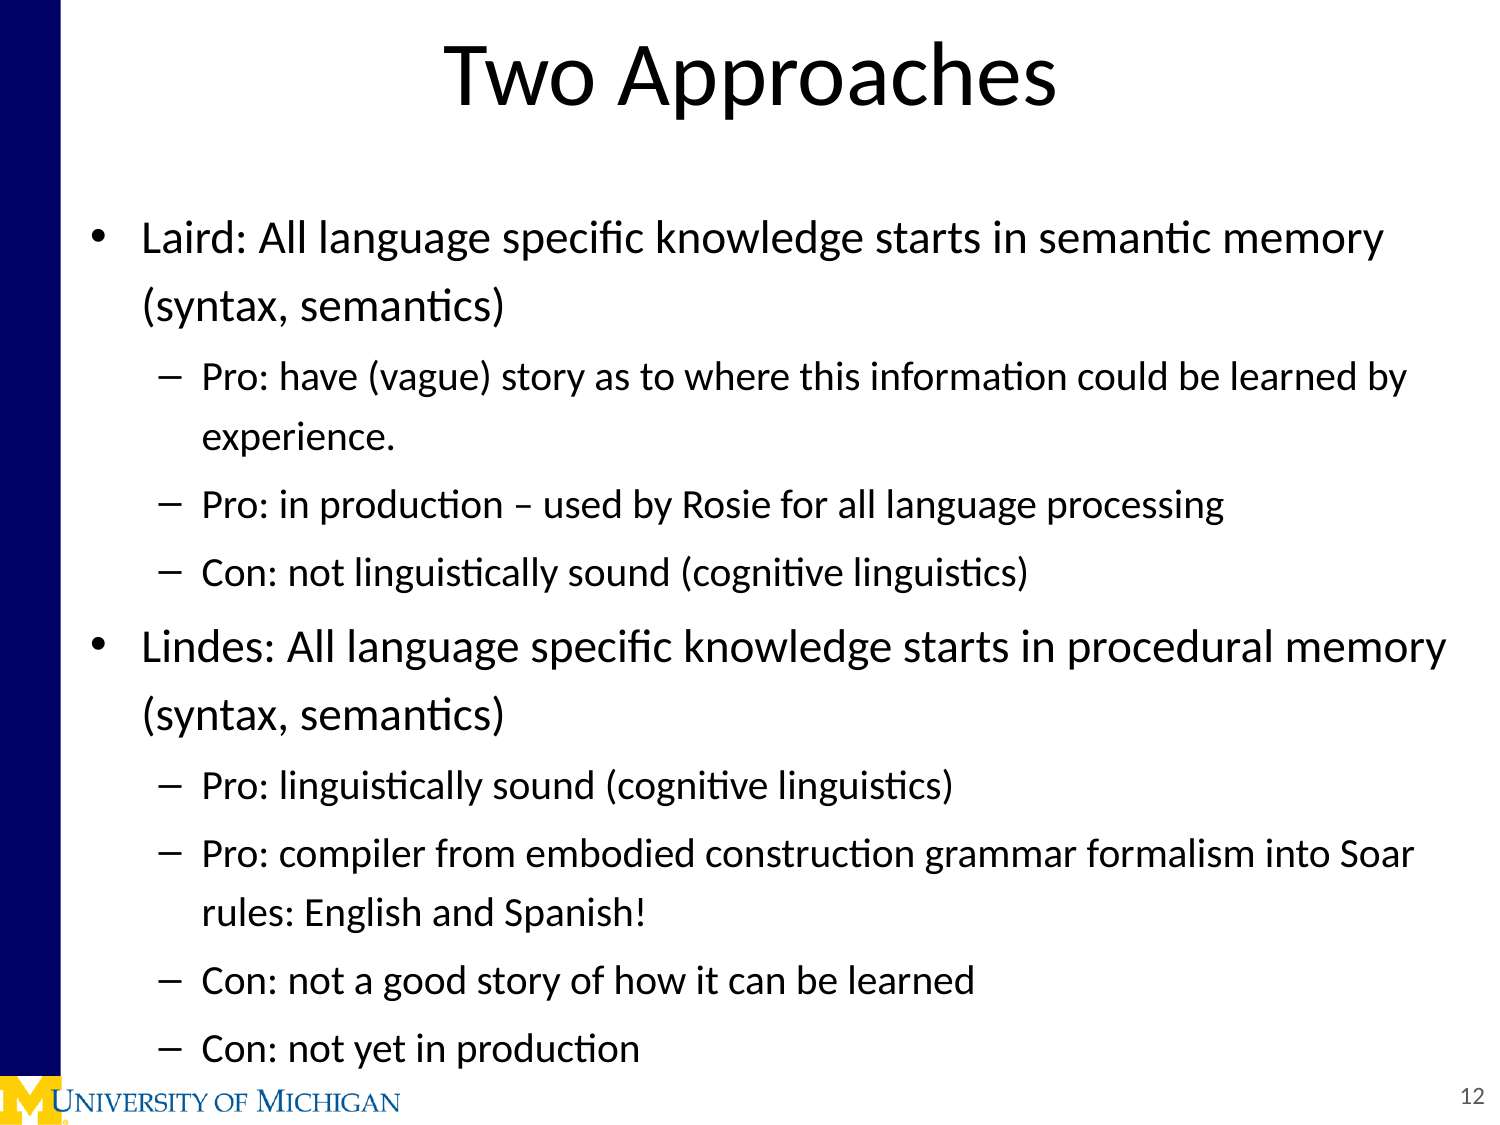

# Two Approaches
Laird: All language specific knowledge starts in semantic memory (syntax, semantics)
Pro: have (vague) story as to where this information could be learned by experience.
Pro: in production – used by Rosie for all language processing
Con: not linguistically sound (cognitive linguistics)
Lindes: All language specific knowledge starts in procedural memory (syntax, semantics)
Pro: linguistically sound (cognitive linguistics)
Pro: compiler from embodied construction grammar formalism into Soar rules: English and Spanish!
Con: not a good story of how it can be learned
Con: not yet in production
12